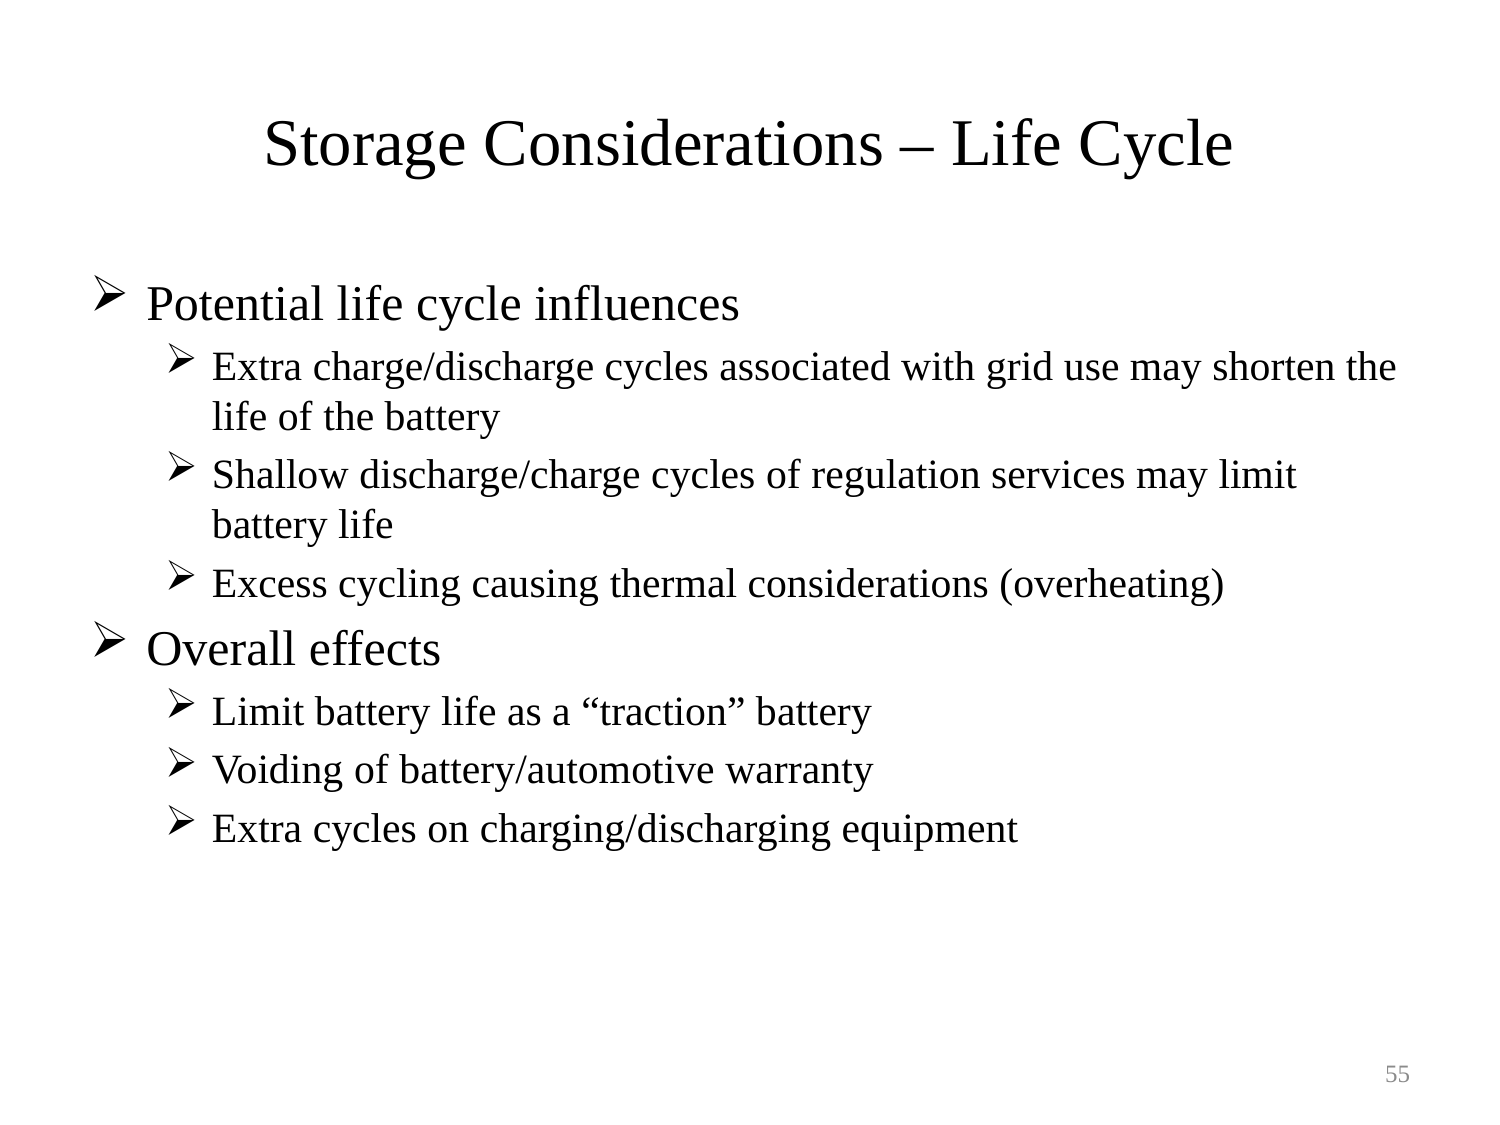

# Storage Considerations – Life Cycle
Potential life cycle influences
Extra charge/discharge cycles associated with grid use may shorten the life of the battery
Shallow discharge/charge cycles of regulation services may limit battery life
Excess cycling causing thermal considerations (overheating)
Overall effects
Limit battery life as a “traction” battery
Voiding of battery/automotive warranty
Extra cycles on charging/discharging equipment
55